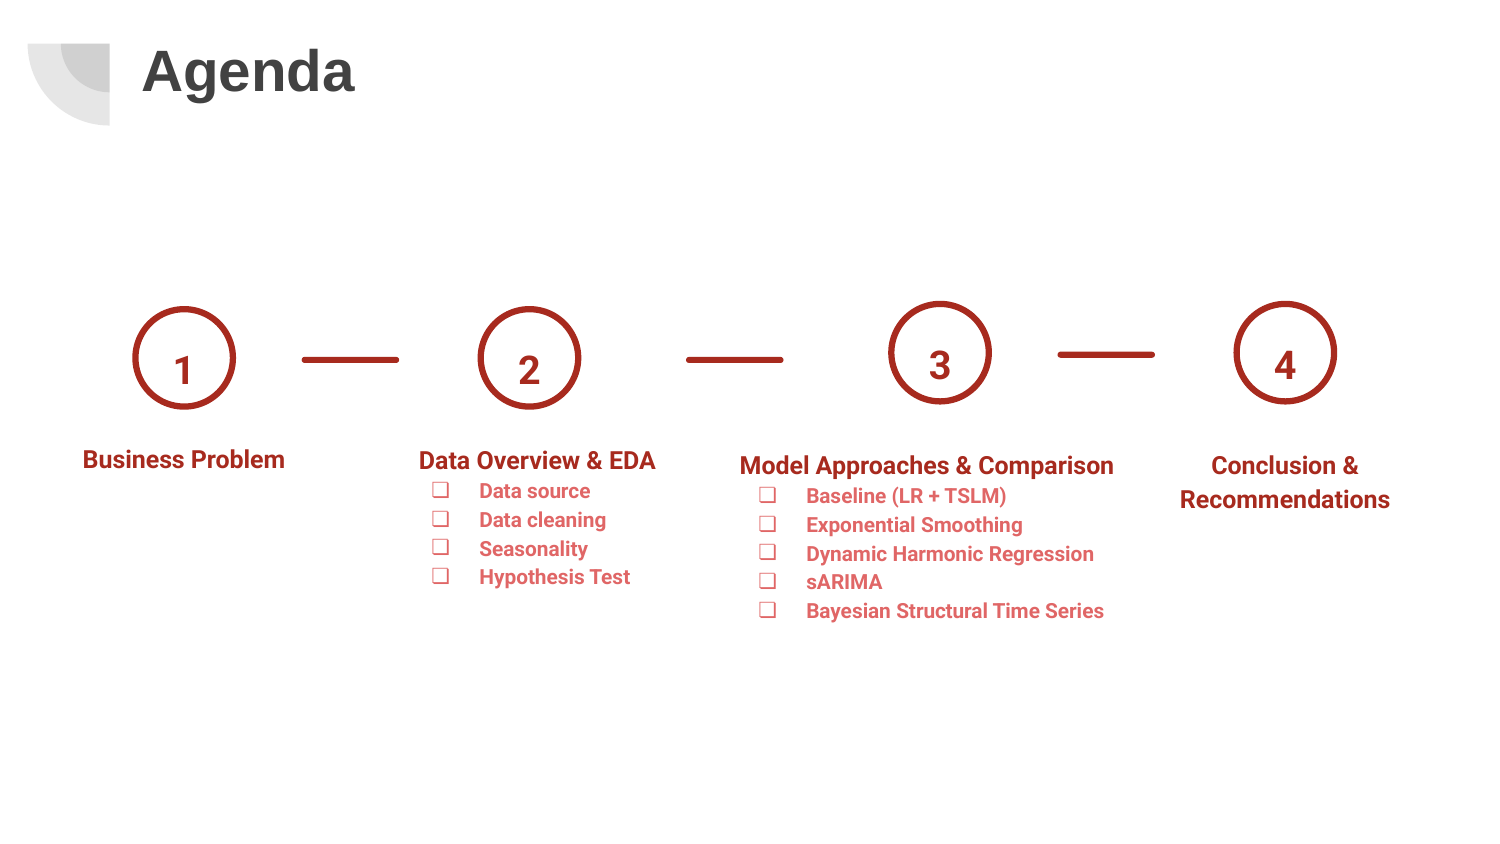

# Agenda

3
Model Approaches & Comparison
Baseline (LR + TSLM)
Exponential Smoothing
Dynamic Harmonic Regression
sARIMA
Bayesian Structural Time Series

4
Conclusion & Recommendations

1
Business Problem

2
Data Overview & EDA
Data source
Data cleaning
Seasonality
Hypothesis Test